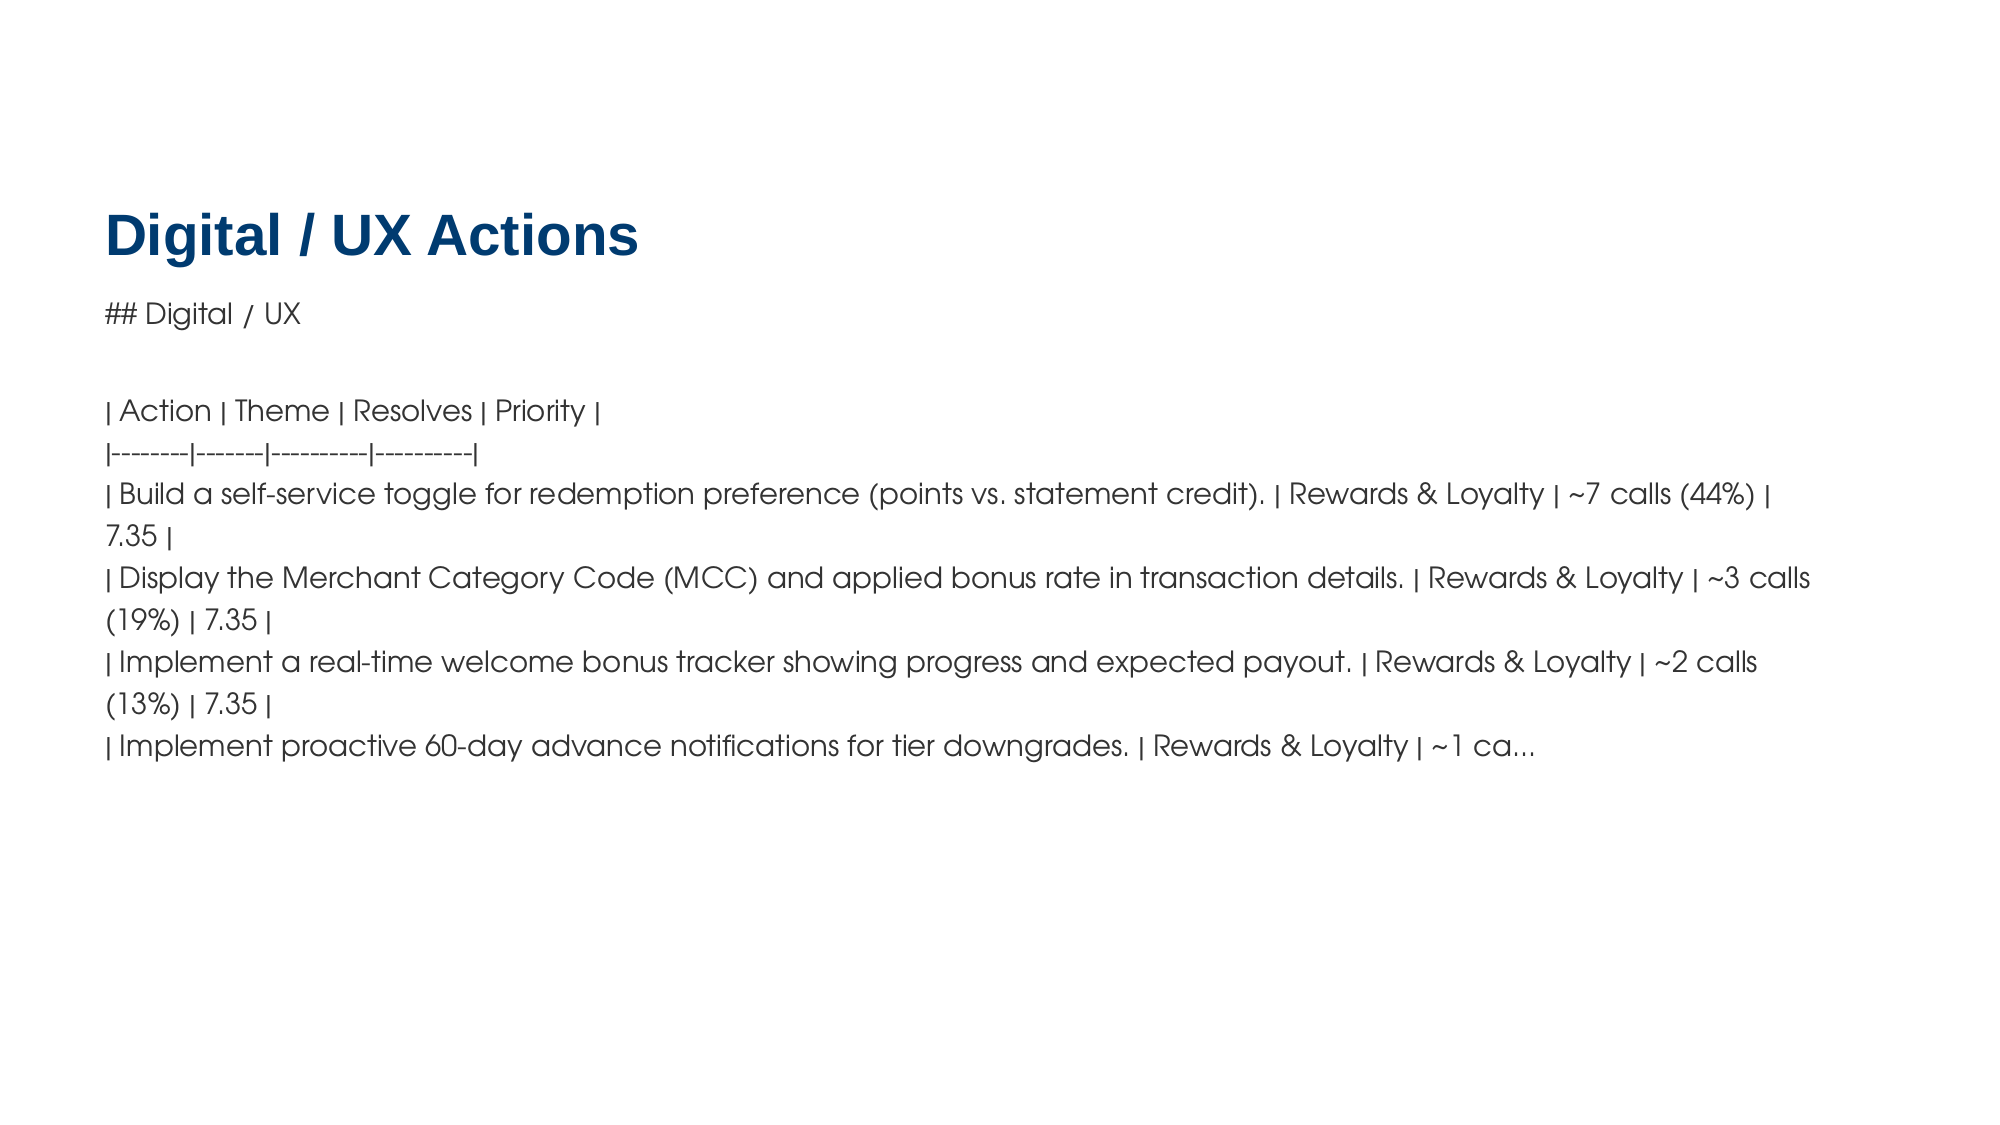

# Digital / UX Actions
## Digital / UX | Action | Theme | Resolves | Priority | |--------|-------|----------|----------| | Build a self-service toggle for redemption preference (points vs. statement credit). | Rewards & Loyalty | ~7 calls (44%) | 7.35 | | Display the Merchant Category Code (MCC) and applied bonus rate in transaction details. | Rewards & Loyalty | ~3 calls (19%) | 7.35 | | Implement a real-time welcome bonus tracker showing progress and expected payout. | Rewards & Loyalty | ~2 calls (13%) | 7.35 | | Implement proactive 60-day advance notifications for tier downgrades. | Rewards & Loyalty | ~1 ca...